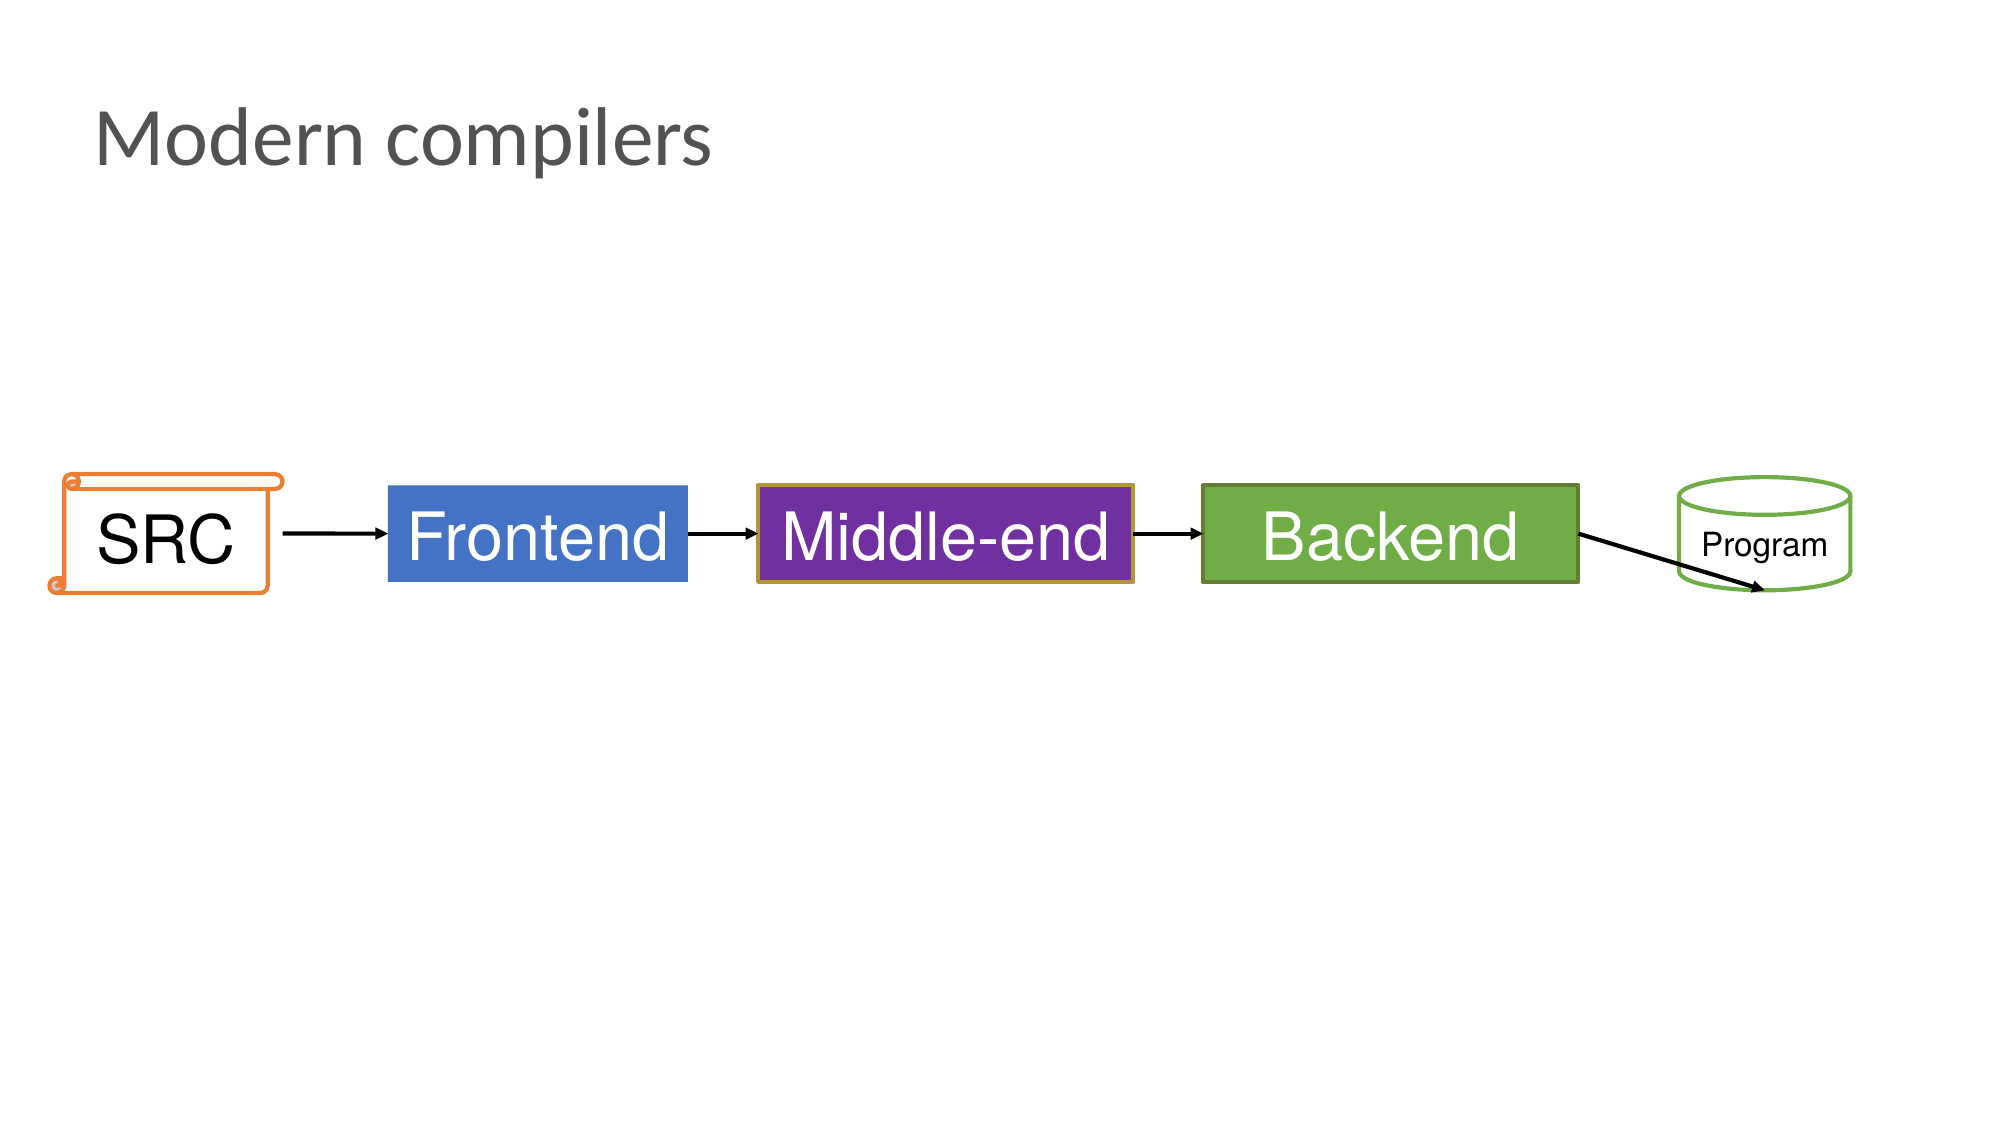

# Modern compilers
SRC
Program
Frontend
Middle-end
Backend